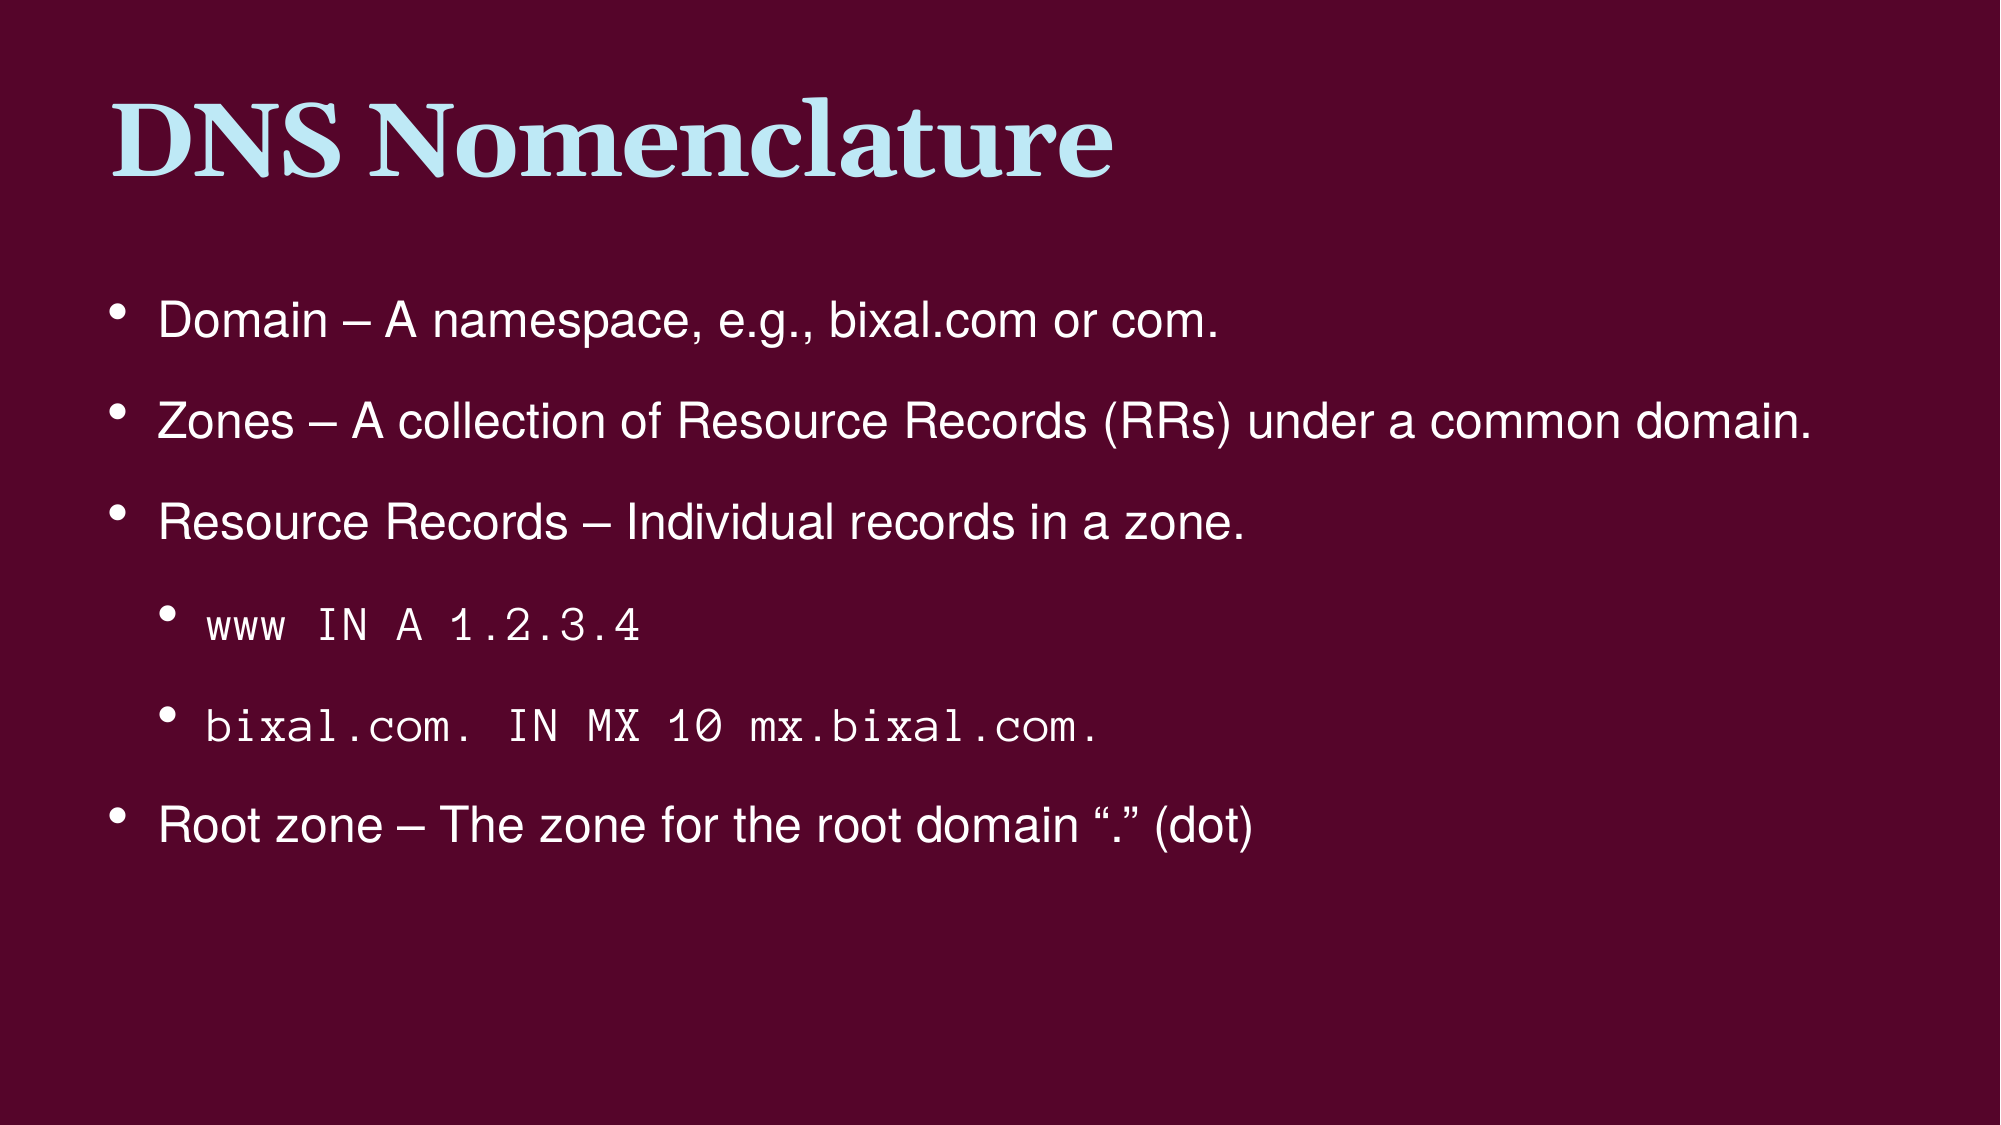

# DNS Nomenclature
Domain – A namespace, e.g., bixal.com or com.
Zones – A collection of Resource Records (RRs) under a common domain.
Resource Records – Individual records in a zone.
www IN A 1.2.3.4
bixal.com. IN MX 10 mx.bixal.com.
Root zone – The zone for the root domain “.” (dot)